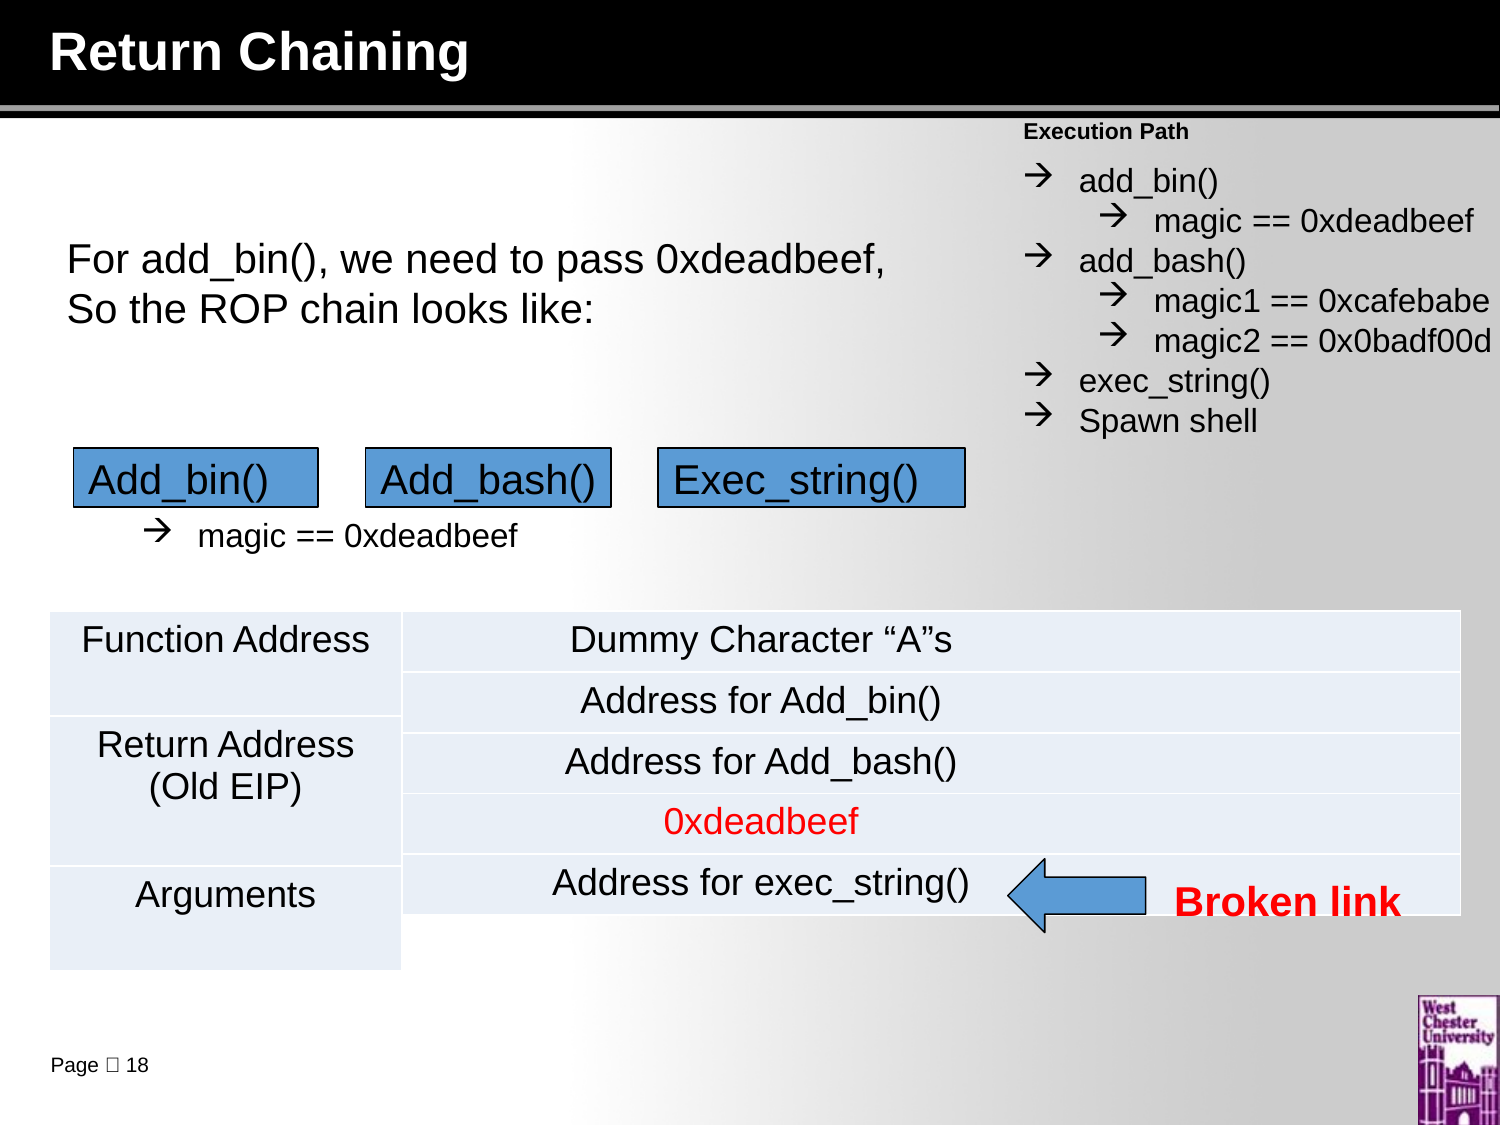

# Return Chaining
Execution Path
add_bin()
magic == 0xdeadbeef
add_bash()
magic1 == 0xcafebabe
magic2 == 0x0badf00d
exec_string()
Spawn shell
For add_bin(), we need to pass 0xdeadbeef,
So the ROP chain looks like:
Add_bin()
Add_bash()
Exec_string()
magic == 0xdeadbeef
| Function Address |
| --- |
| Return Address (Old EIP) |
| Arguments |
| Dummy Character “A”s |
| --- |
| Address for Add\_bin() |
| Address for Add\_bash() |
| 0xdeadbeef |
| Address for exec\_string() |

Broken link